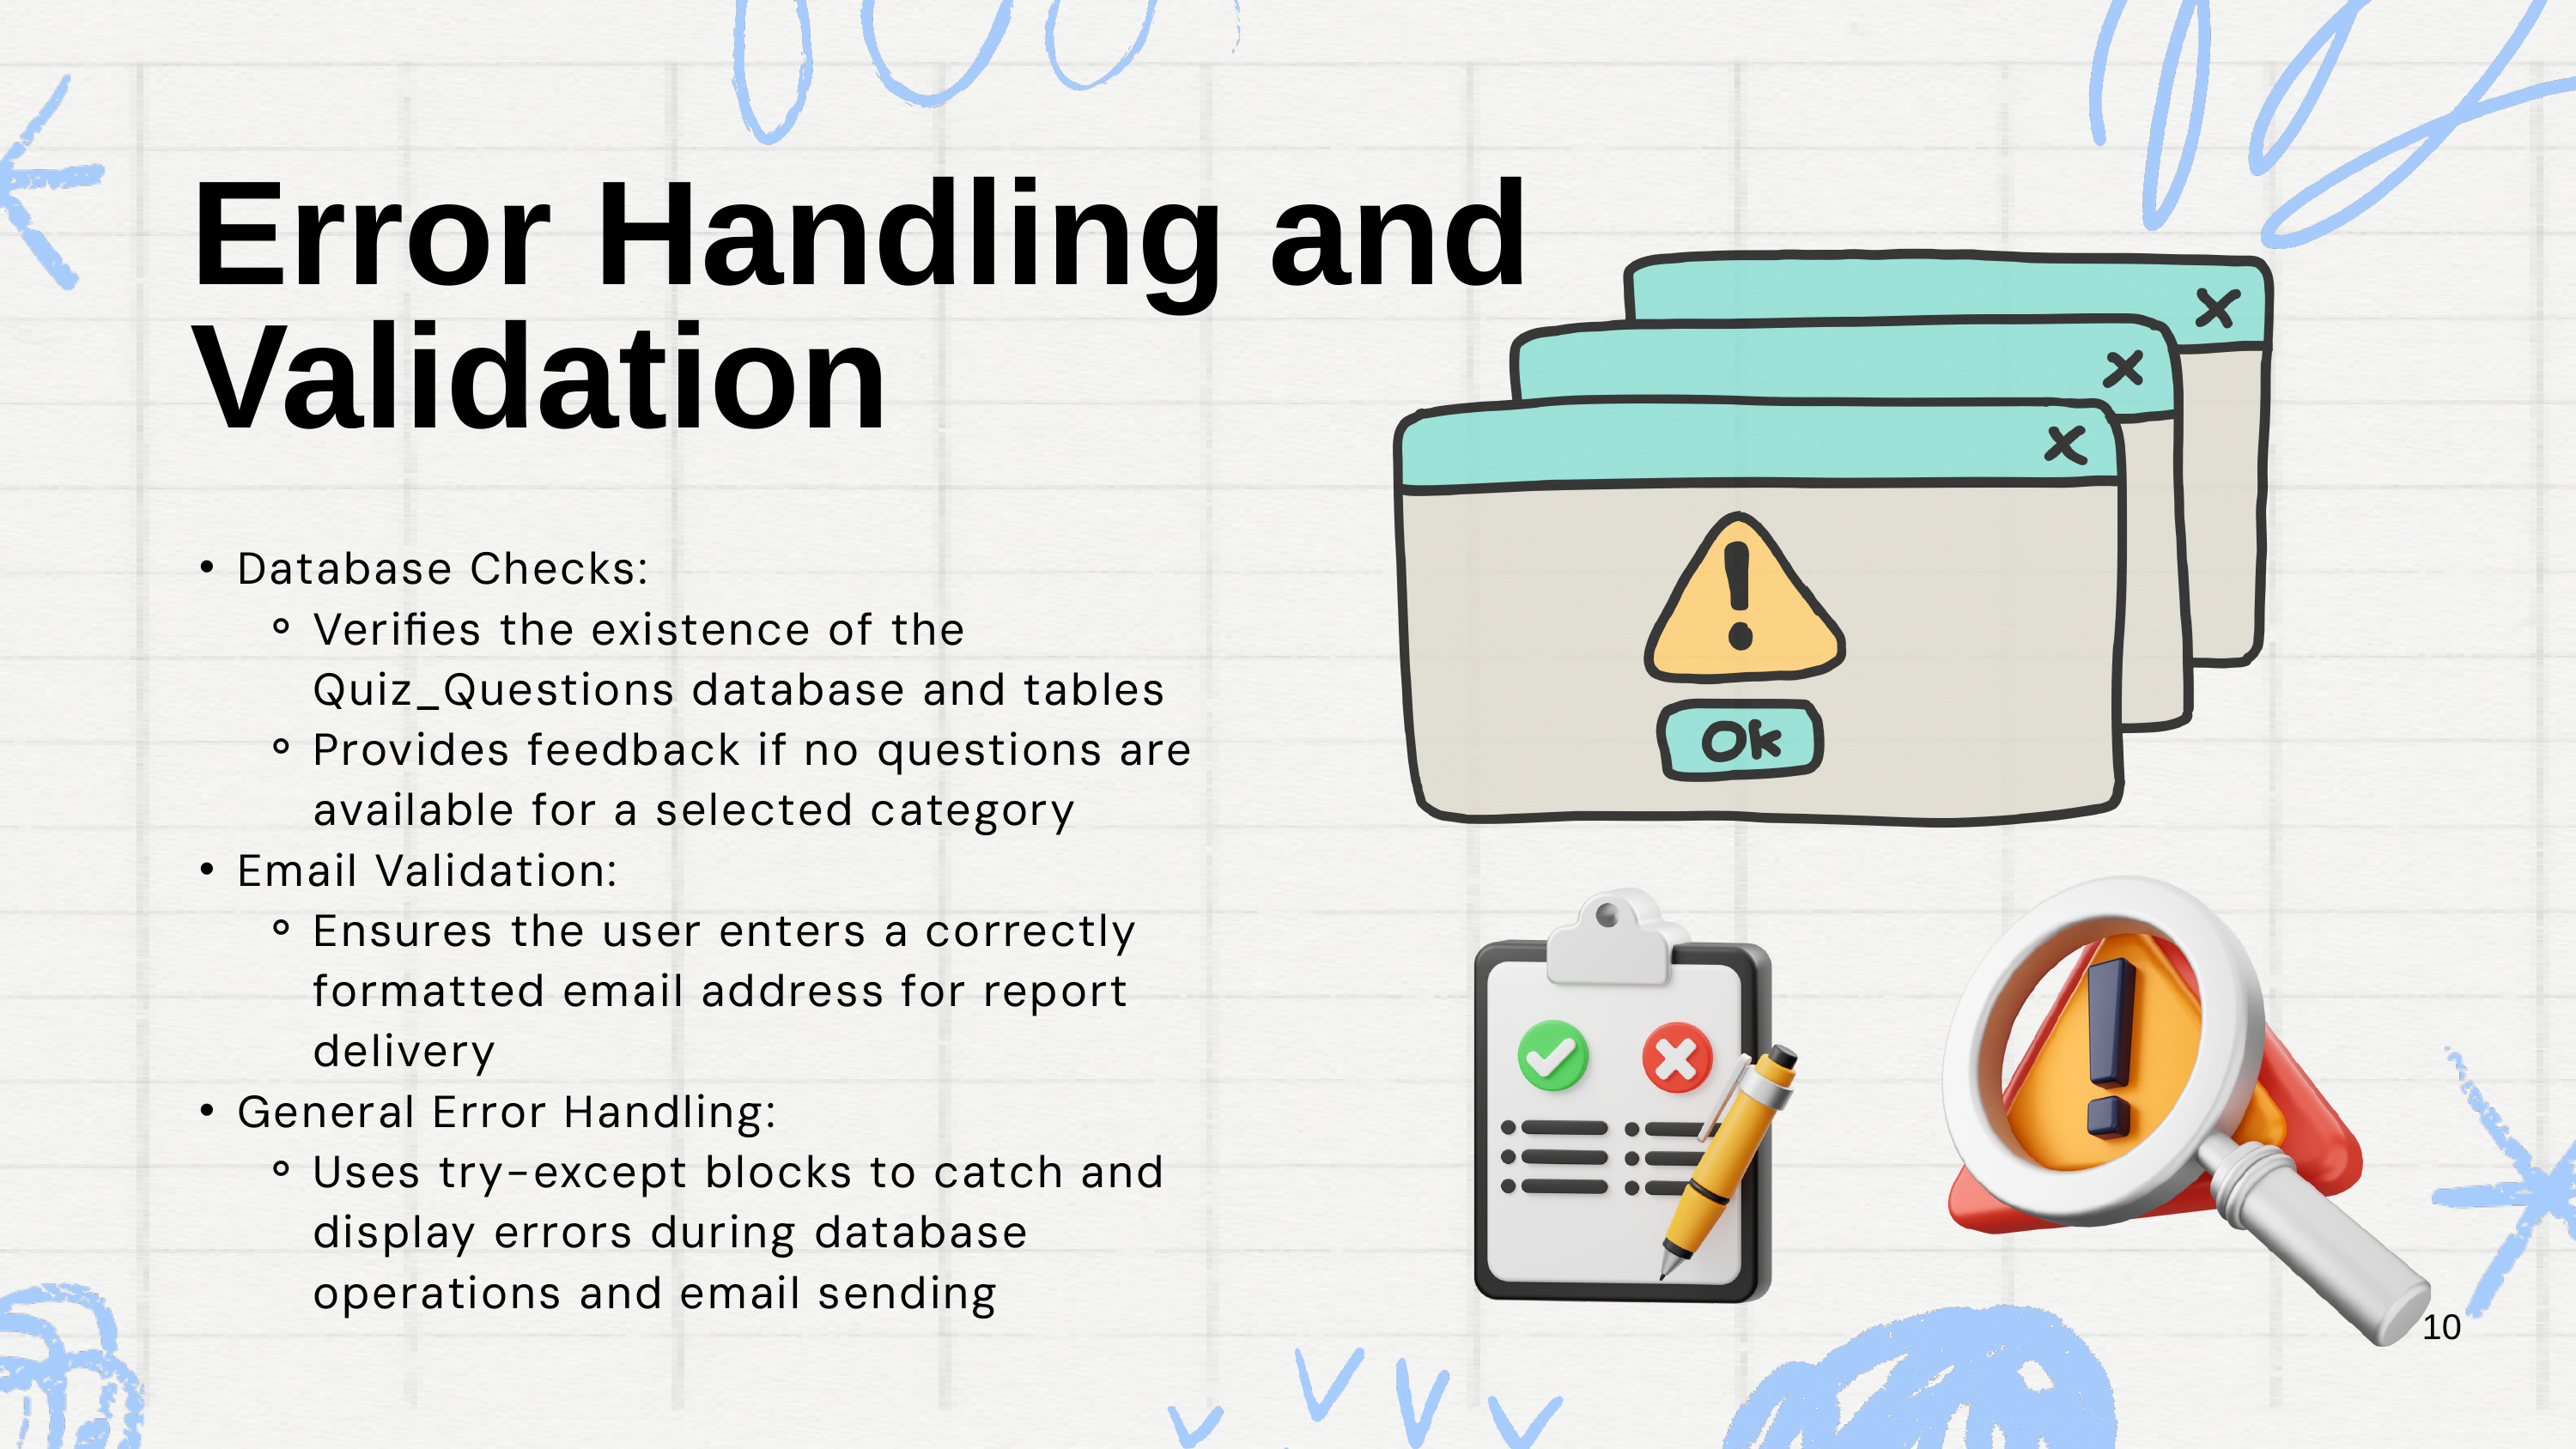

Error Handling and Validation

Database Checks:
Verifies the existence of the Quiz_Questions database and tables
Provides feedback if no questions are available for a selected category
Email Validation:
Ensures the user enters a correctly formatted email address for report delivery
General Error Handling:
Uses try-except blocks to catch and display errors during database operations and email sending

10